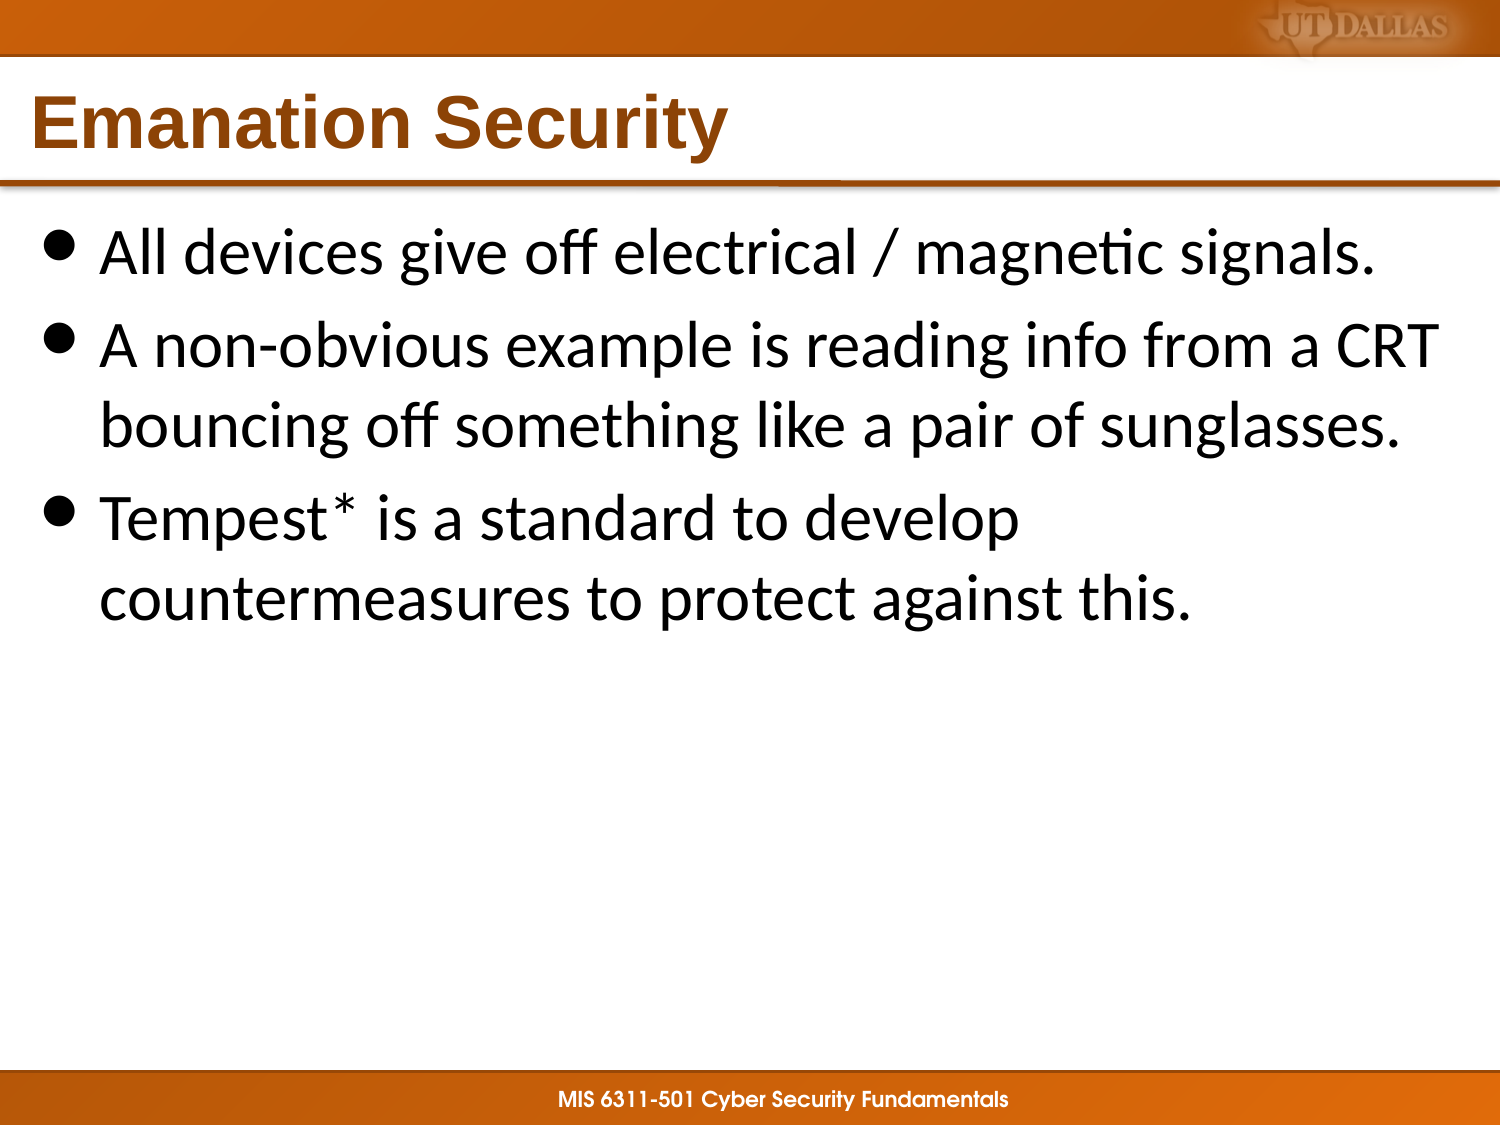

# Emanation Security
All devices give off electrical / magnetic signals.
A non-obvious example is reading info from a CRT bouncing off something like a pair of sunglasses.
Tempest* is a standard to develop countermeasures to protect against this.